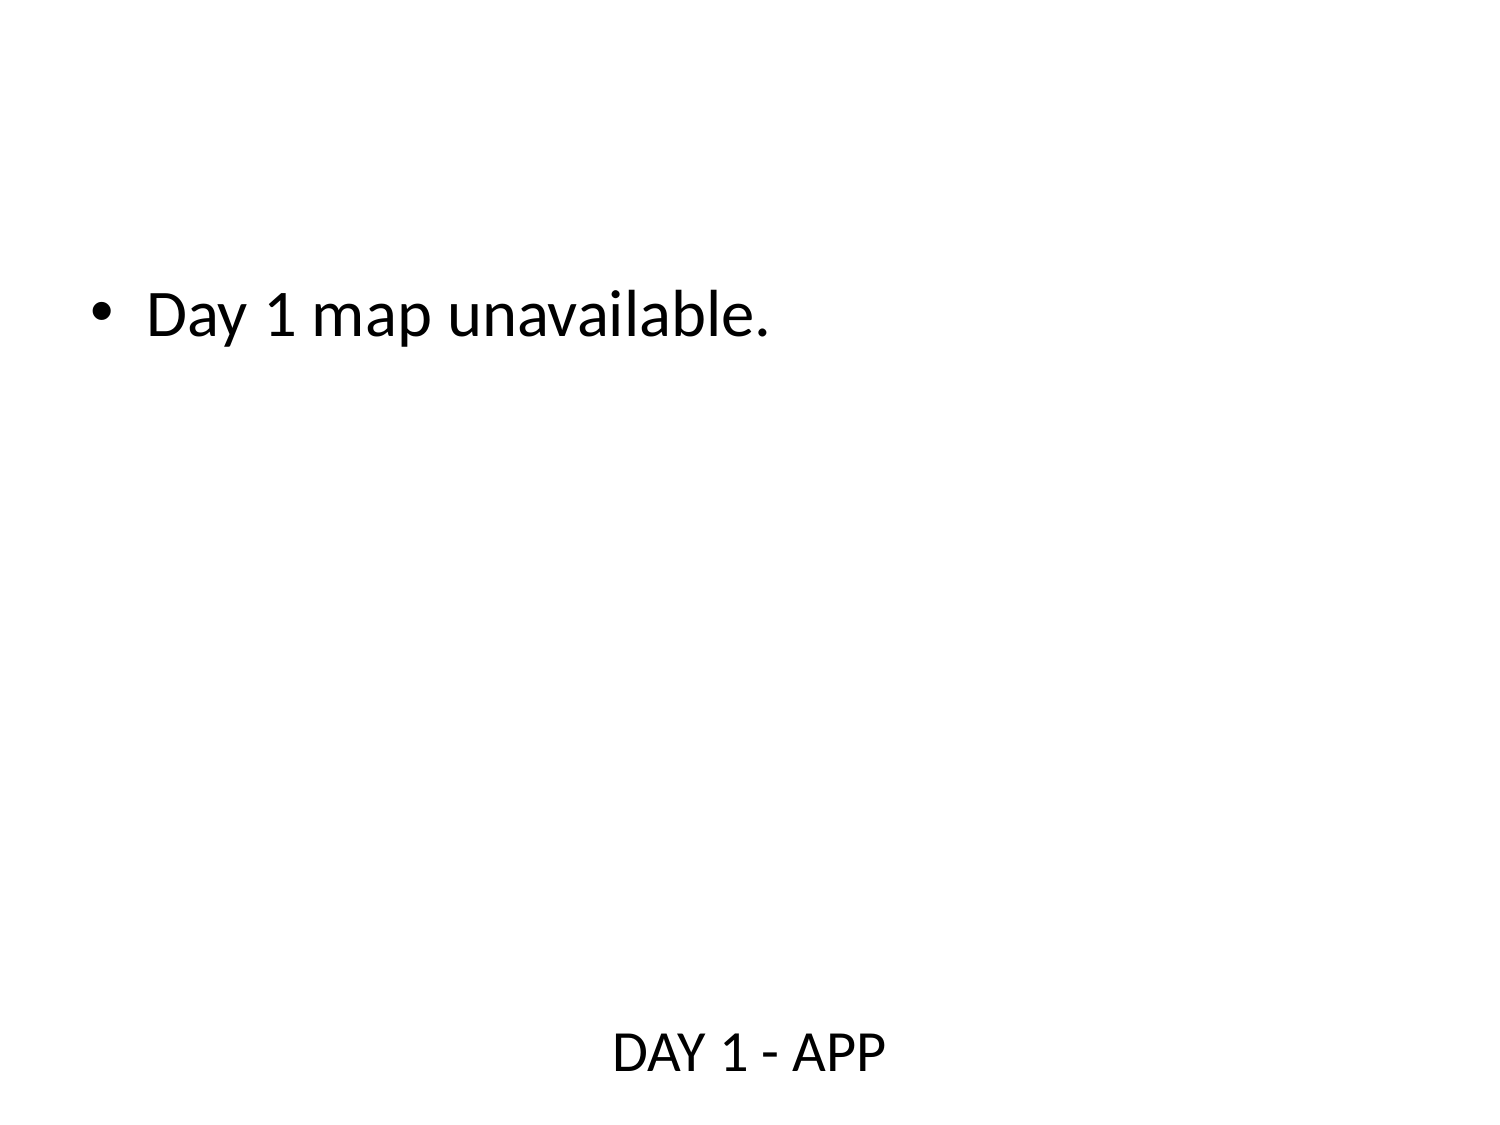

Day 1 map unavailable.
DAY 1 - APP